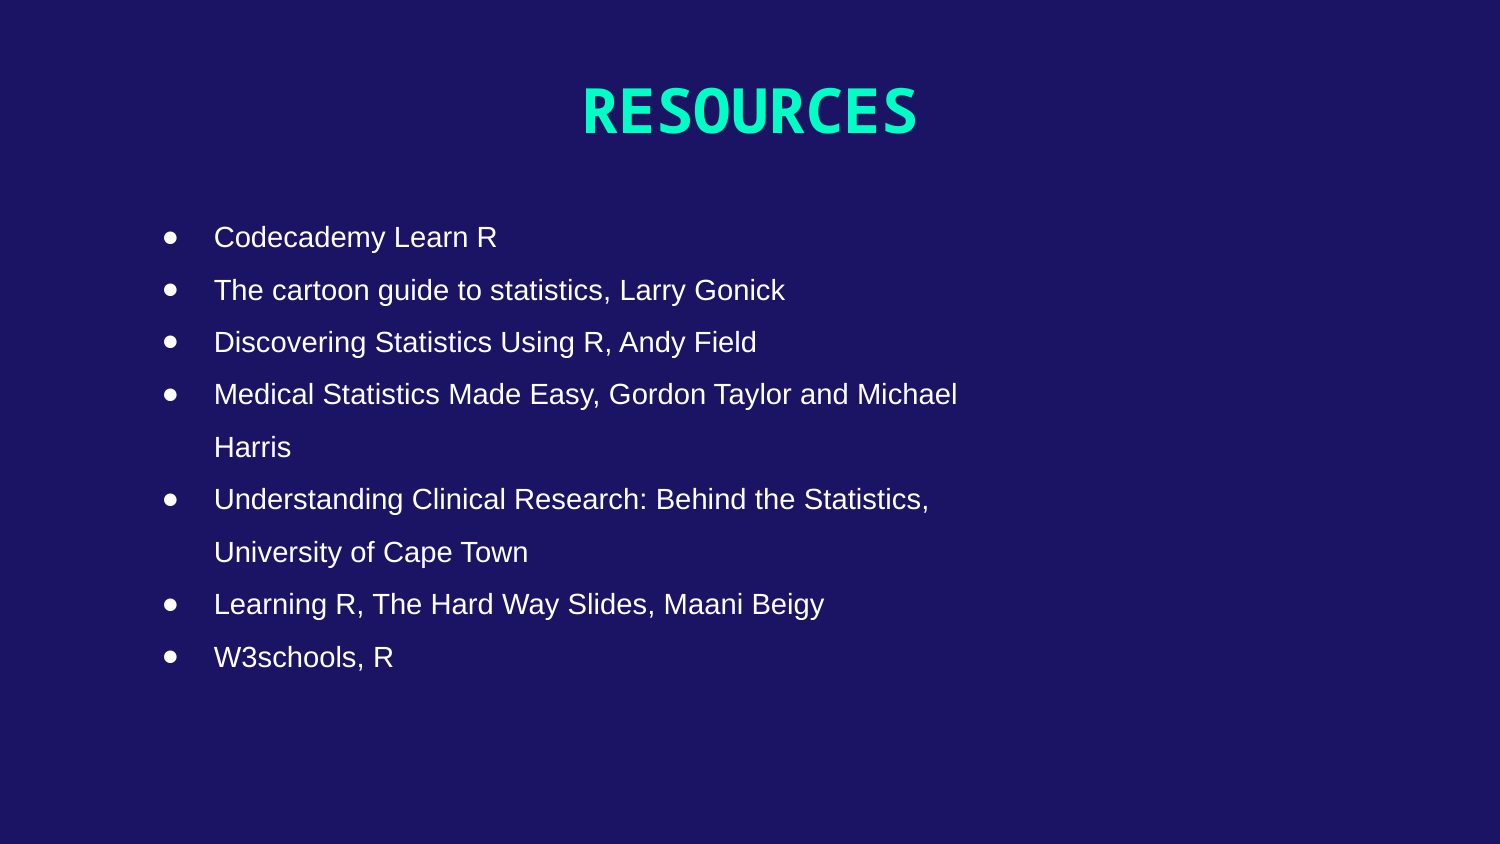

# RESOURCES
Codecademy Learn R
The cartoon guide to statistics, Larry Gonick
Discovering Statistics Using R, Andy Field
Medical Statistics Made Easy, Gordon Taylor and Michael Harris
Understanding Clinical Research: Behind the Statistics, University of Cape Town
Learning R, The Hard Way Slides, Maani Beigy
W3schools, R